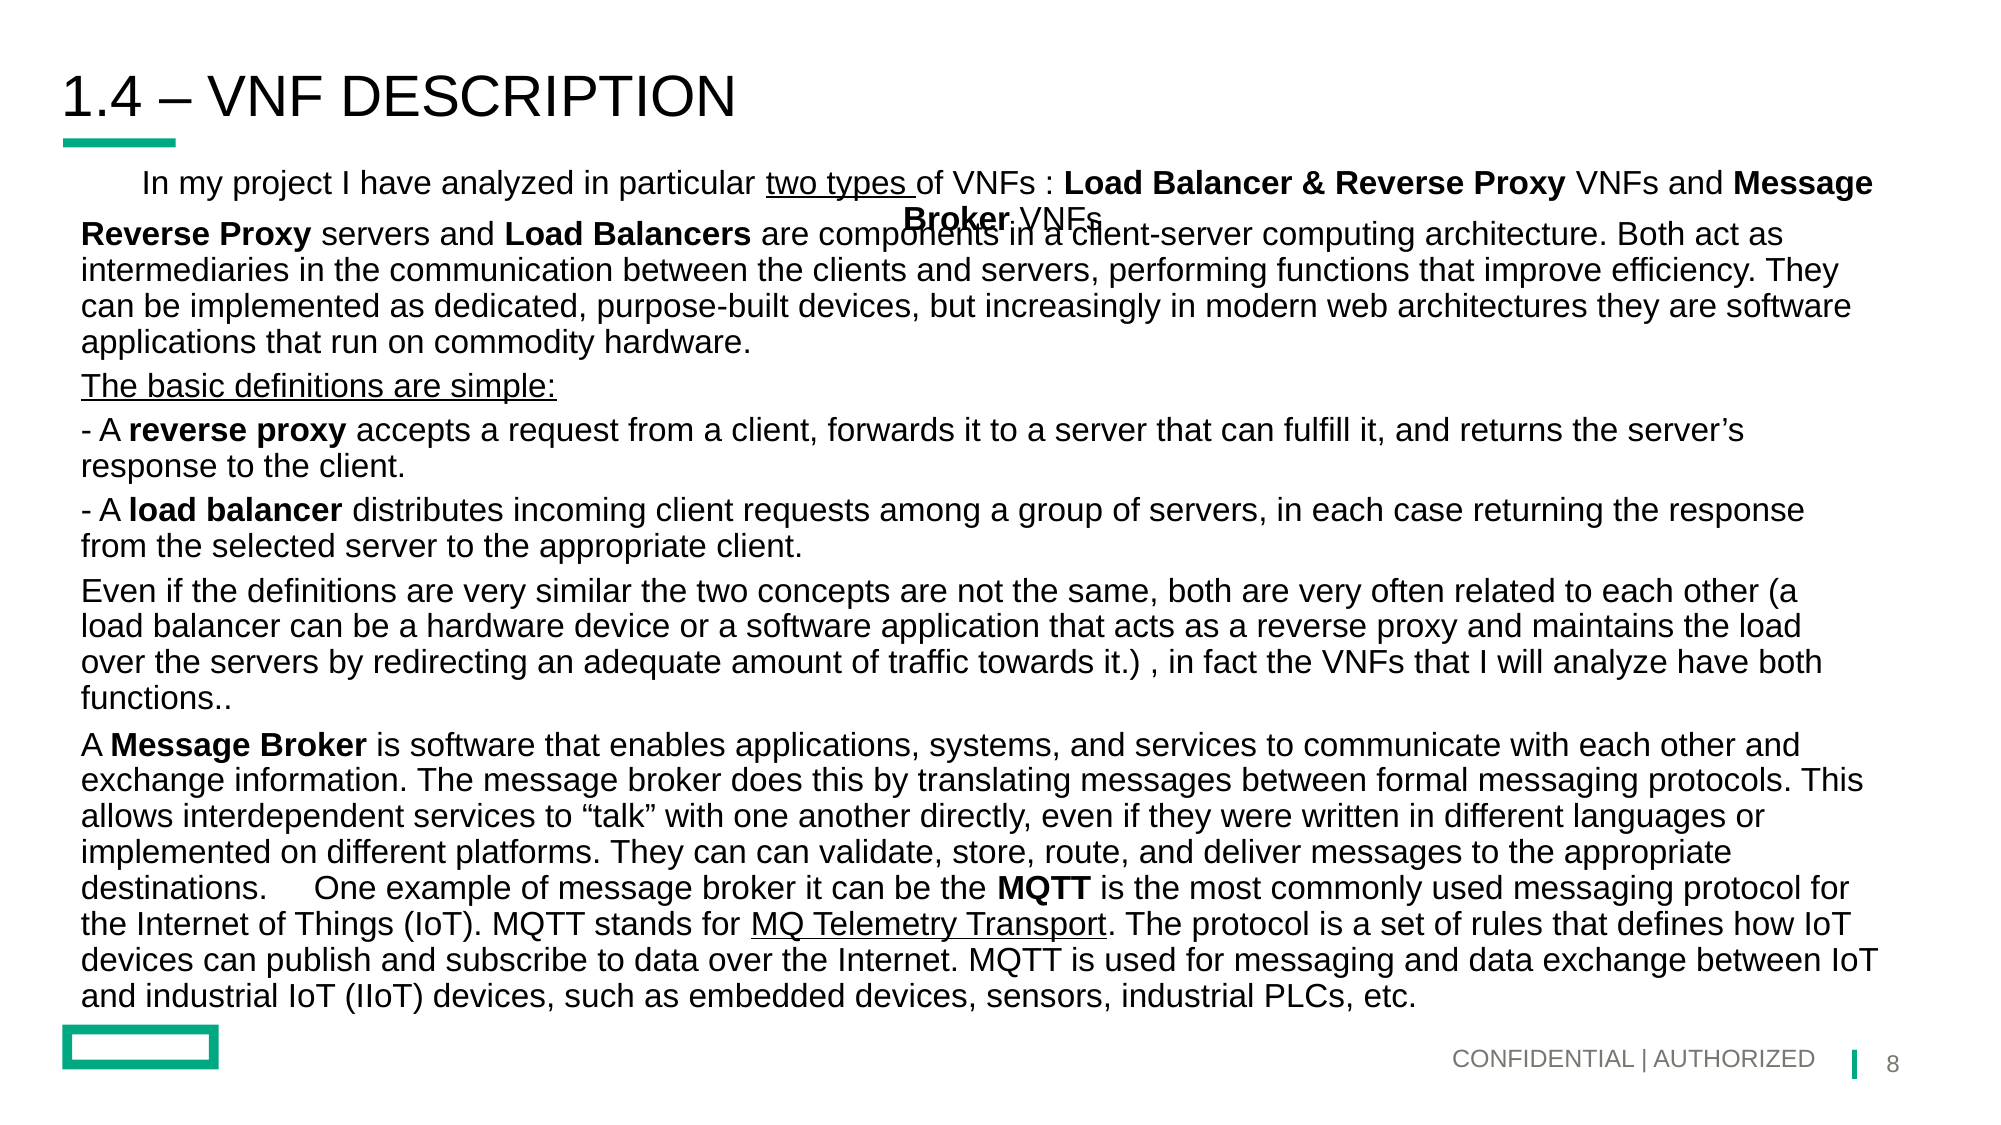

# 1.4 – VNF description
In my project I have analyzed in particular two types of VNFs : Load Balancer & Reverse Proxy VNFs and Message Broker VNFs
Reverse Proxy servers and Load Balancers are components in a client-server computing architecture. Both act as intermediaries in the communication between the clients and servers, performing functions that improve efficiency. They can be implemented as dedicated, purpose-built devices, but increasingly in modern web architectures they are software applications that run on commodity hardware.
The basic definitions are simple:
- A reverse proxy accepts a request from a client, forwards it to a server that can fulfill it, and returns the server’s response to the client.
- A load balancer distributes incoming client requests among a group of servers, in each case returning the response from the selected server to the appropriate client.
Even if the definitions are very similar the two concepts are not the same, both are very often related to each other (a load balancer can be a hardware device or a software application that acts as a reverse proxy and maintains the load over the servers by redirecting an adequate amount of traffic towards it.) , in fact the VNFs that I will analyze have both functions..
A Message Broker is software that enables applications, systems, and services to communicate with each other and exchange information. The message broker does this by translating messages between formal messaging protocols. This allows interdependent services to “talk” with one another directly, even if they were written in different languages or implemented on different platforms. They can can validate, store, route, and deliver messages to the appropriate destinations.     One example of message broker it can be the MQTT is the most commonly used messaging protocol for the Internet of Things (IoT). MQTT stands for MQ Telemetry Transport. The protocol is a set of rules that defines how IoT devices can publish and subscribe to data over the Internet. MQTT is used for messaging and data exchange between IoT and industrial IoT (IIoT) devices, such as embedded devices, sensors, industrial PLCs, etc.

CONFIDENTIAL | AUTHORIZED
8